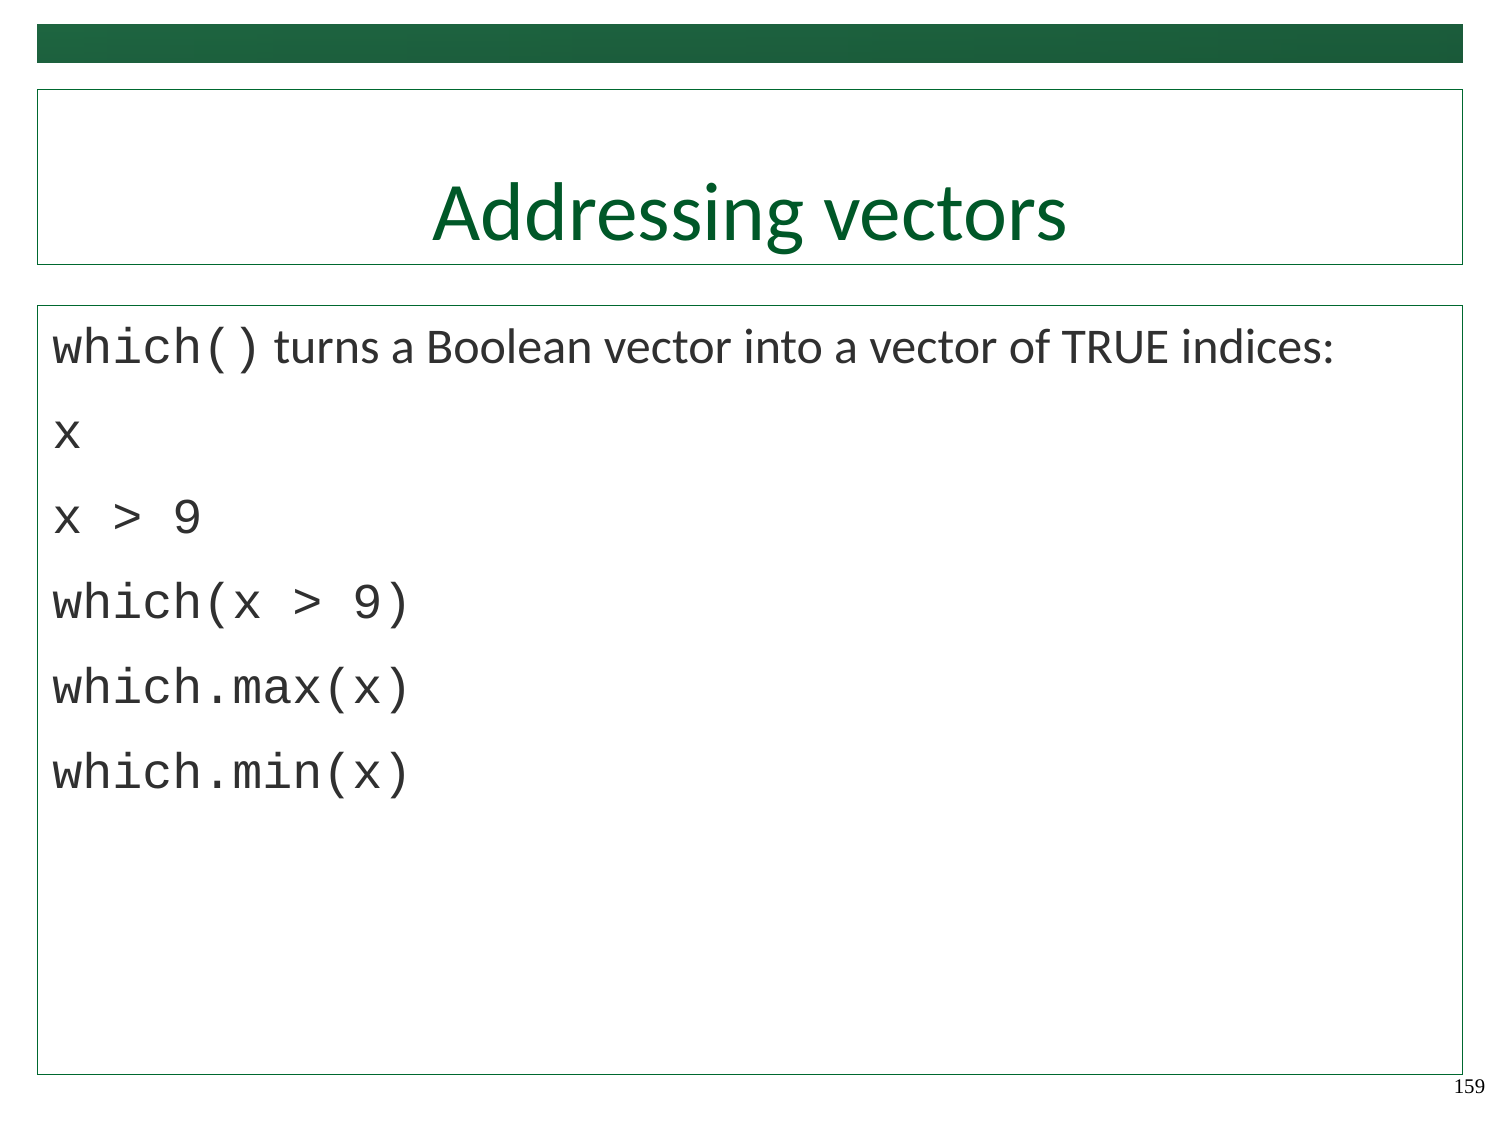

# Addressing vectors
which() turns a Boolean vector into a vector of TRUE indices:
x
x > 9
which(x > 9)
which.max(x)
which.min(x)

159